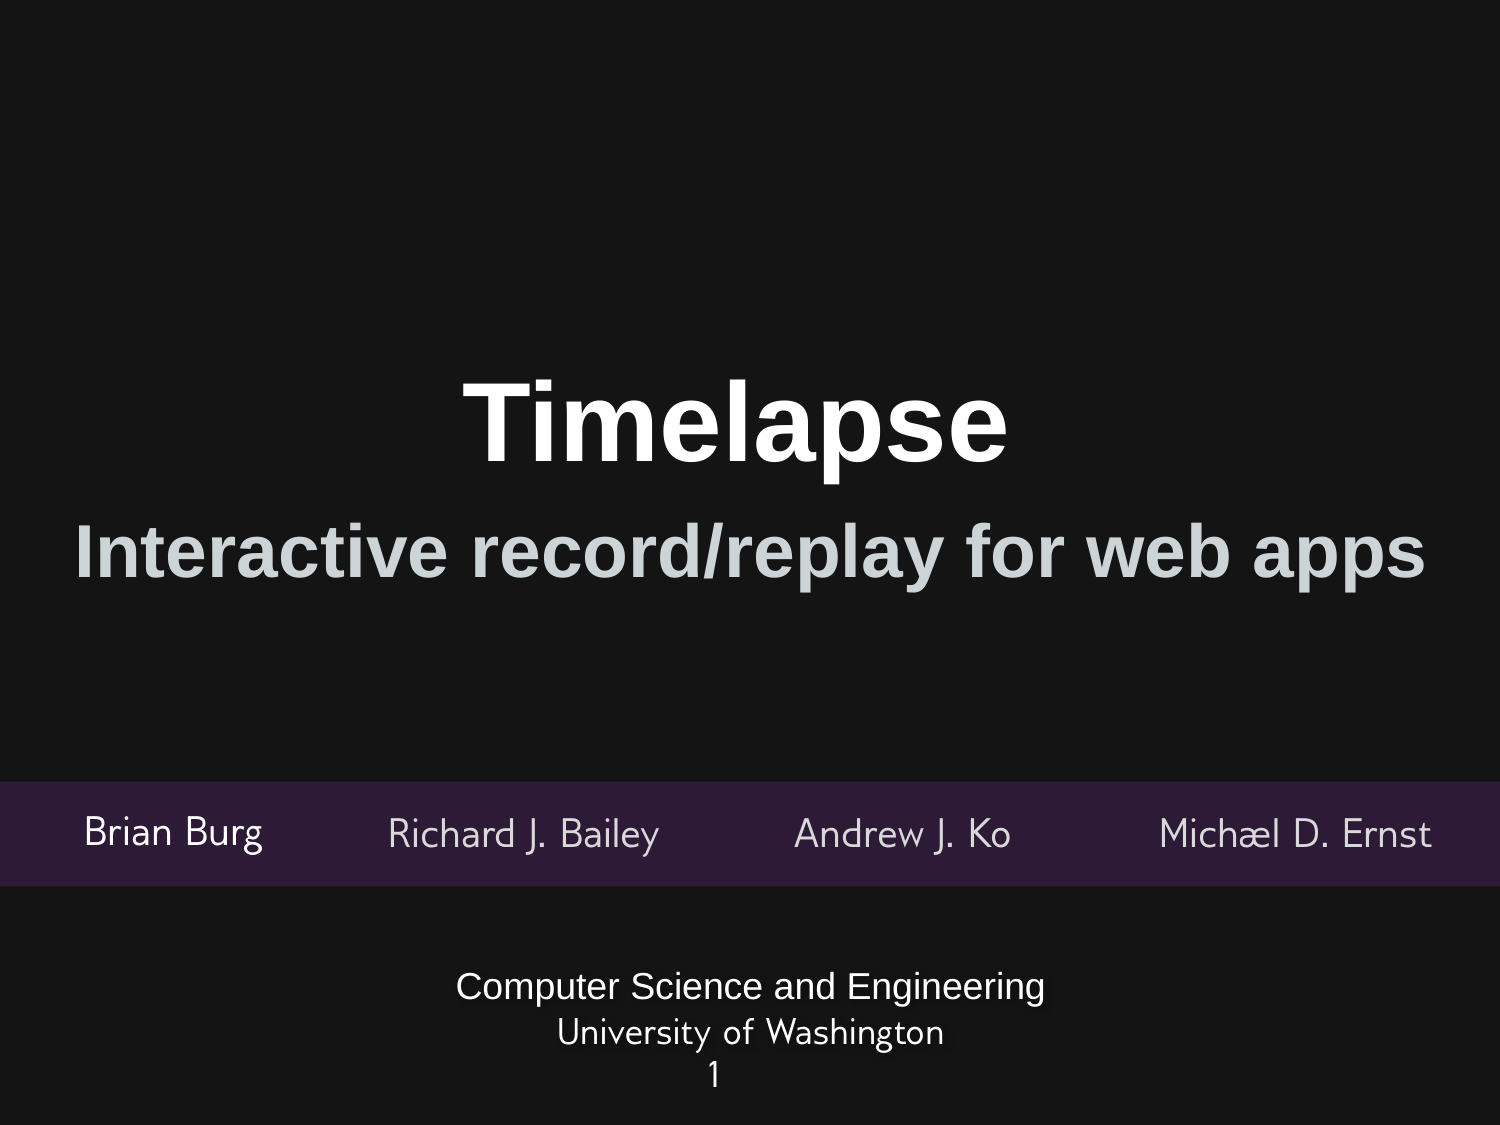

# Timelapse Interactive record/replay for web apps

Brian Burg
Richard J. Bailey
Andrew J. Ko
Michael D. Ernst
Computer Science and Engineering
University of Washington
1